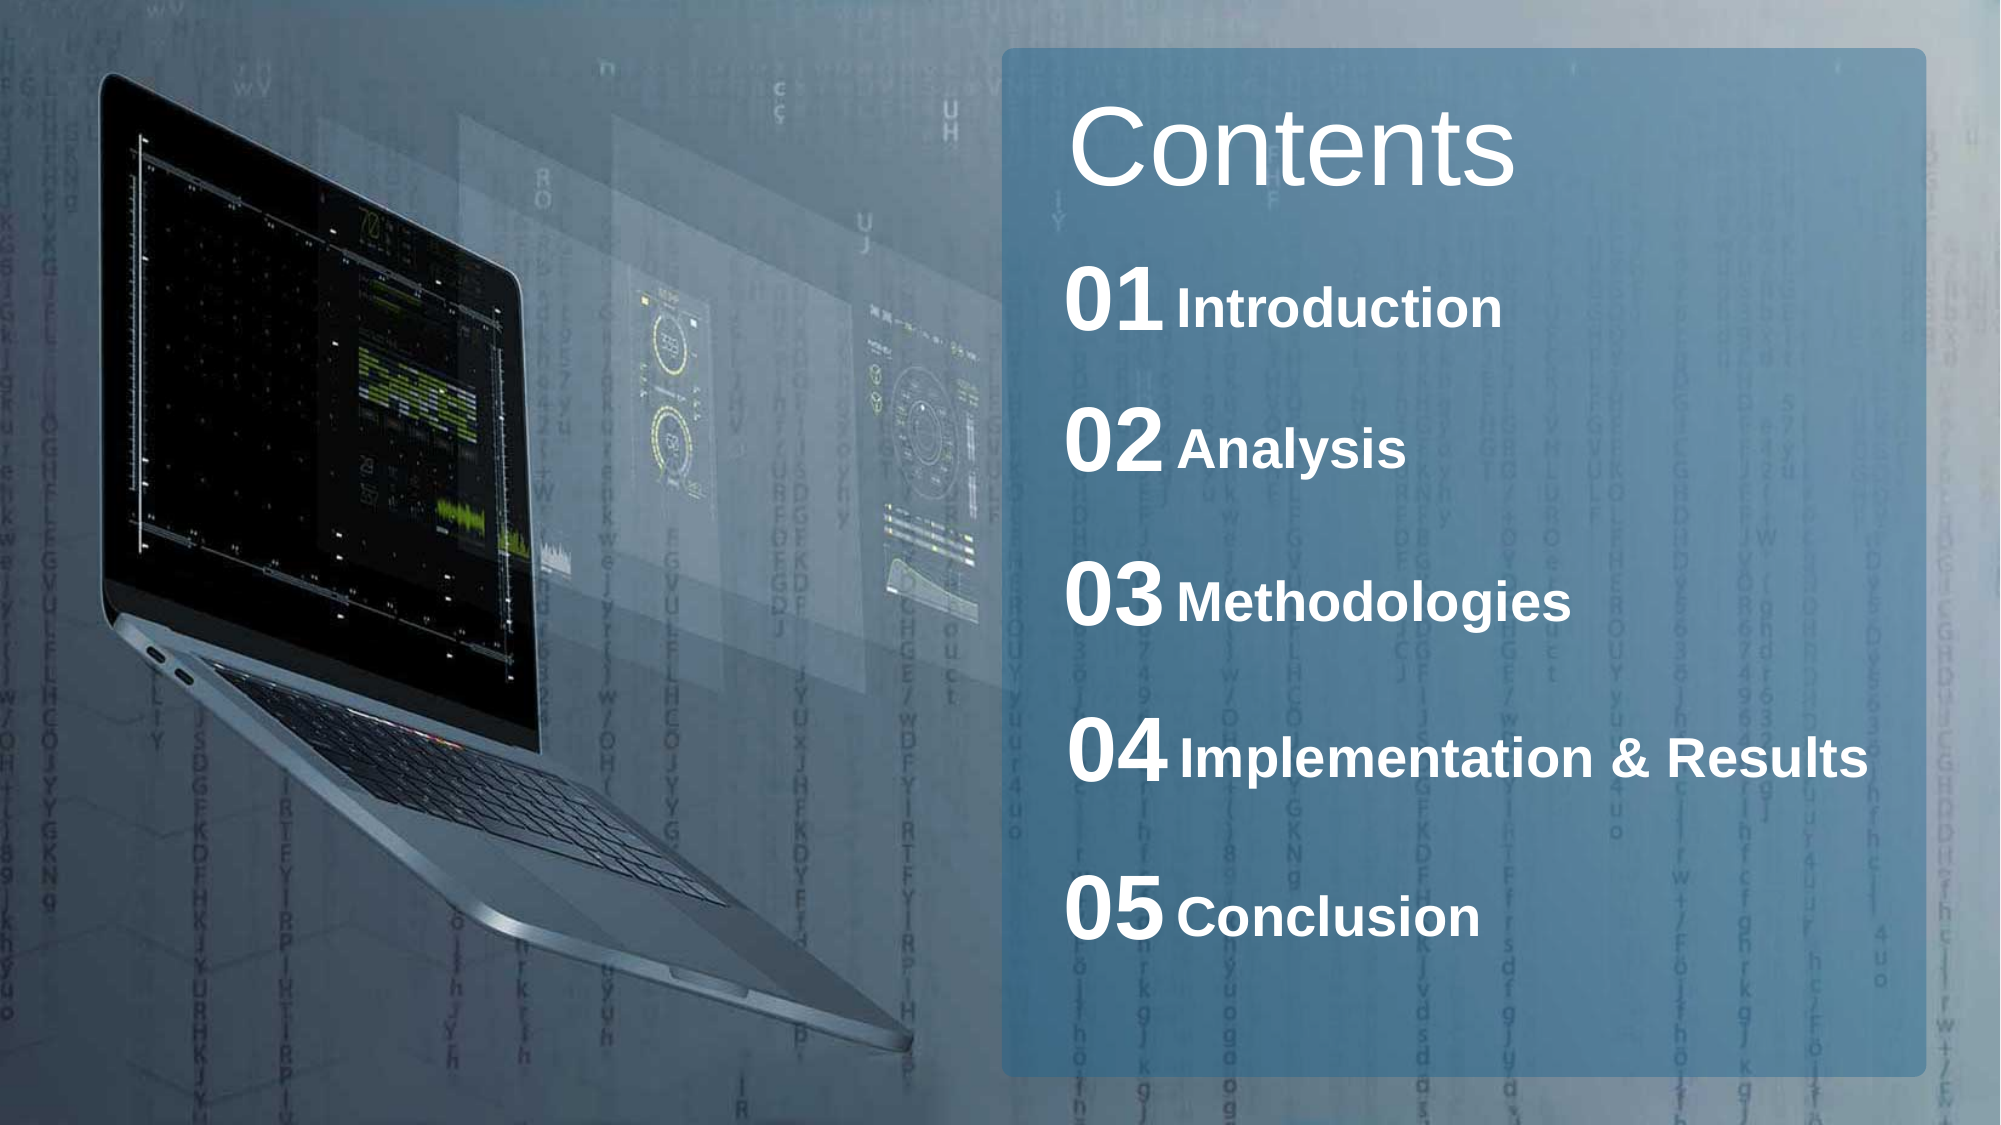

Contents
01
Introduction
02
Analysis
03
Methodologies
04
Implementation & Results
05
Conclusion